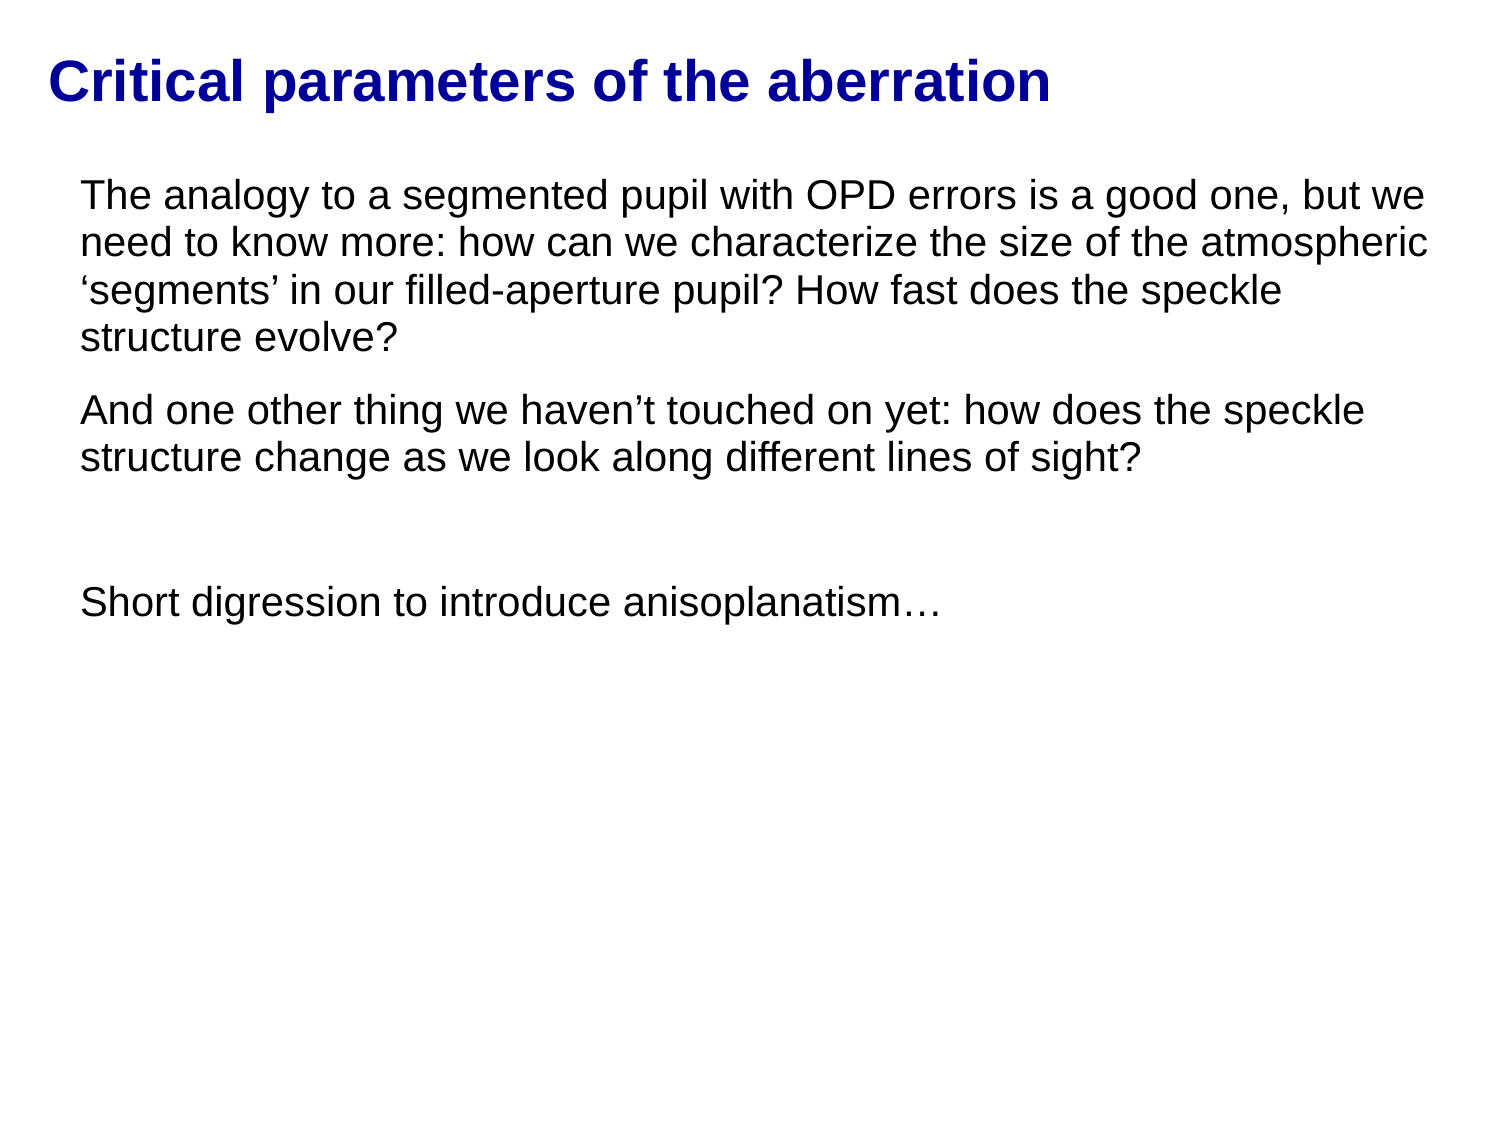

# Critical parameters of the aberration
The analogy to a segmented pupil with OPD errors is a good one, but we need to know more: how can we characterize the size of the atmospheric ‘segments’ in our filled-aperture pupil? How fast does the speckle structure evolve?
And one other thing we haven’t touched on yet: how does the speckle structure change as we look along different lines of sight?

Short digression to introduce anisoplanatism…